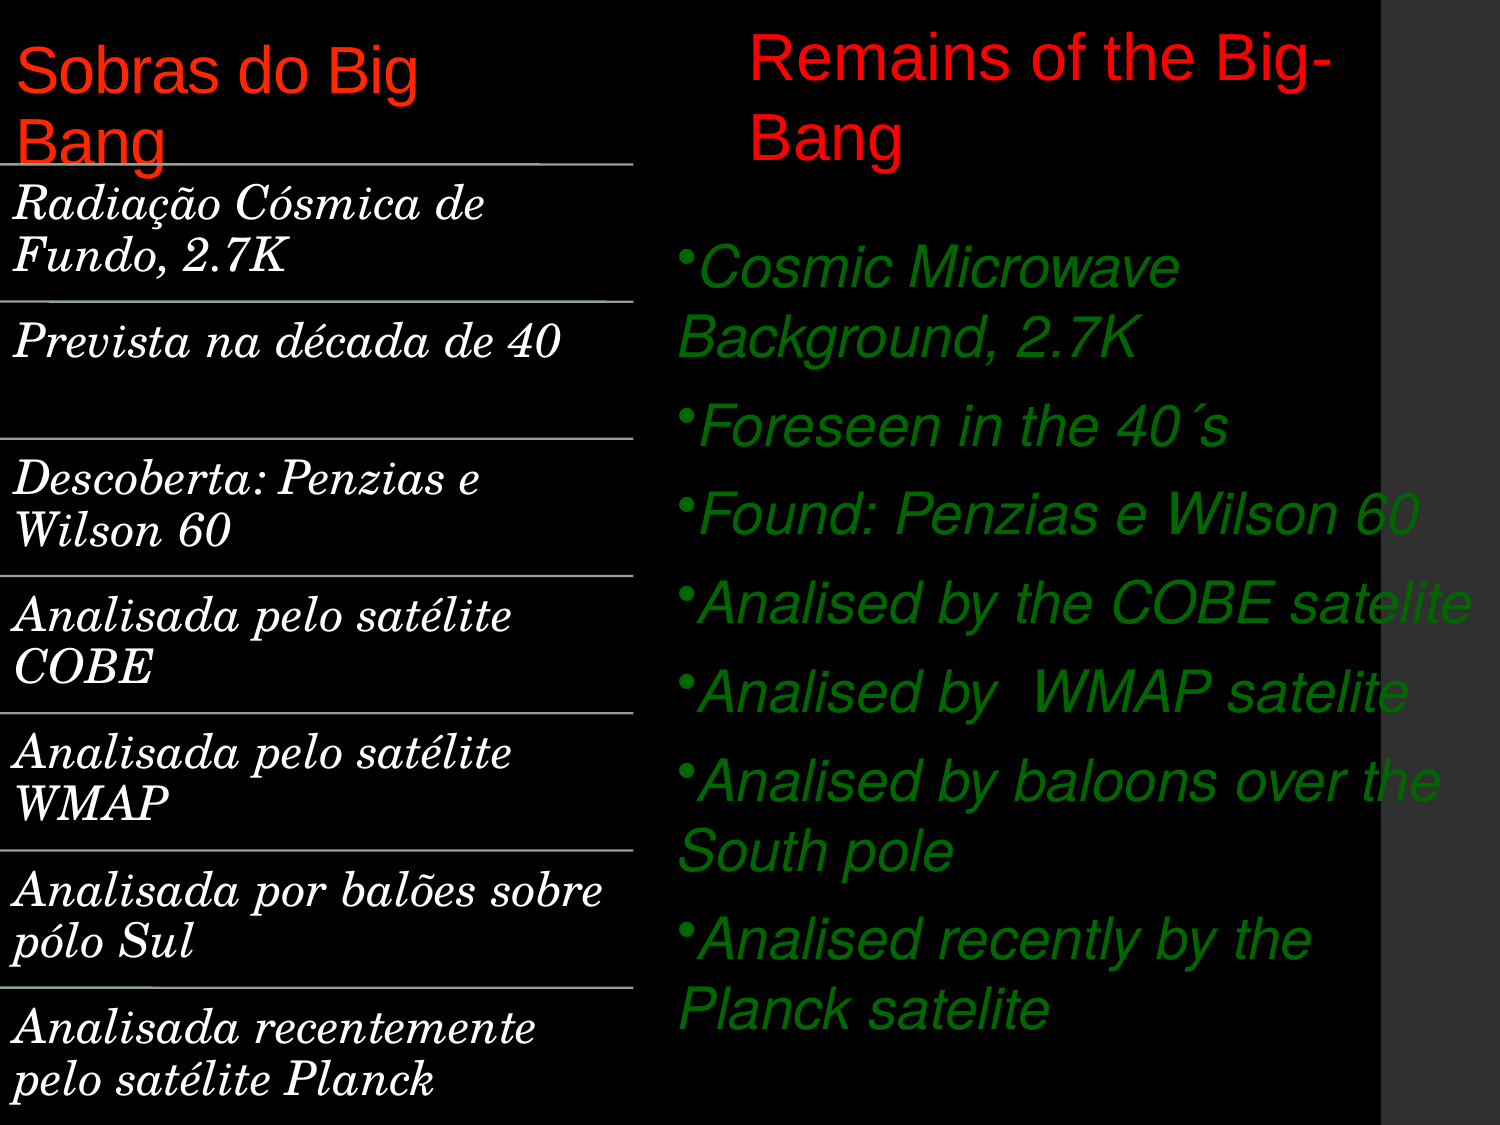

Sobras do Big Bang
Remains of the Big-Bang
Radiação Cósmica de Fundo, 2.7K
Prevista na década de 40
Descoberta: Penzias e Wilson 60
Analisada pelo satélite COBE
Analisada pelo satélite WMAP
Analisada por balões sobre pólo Sul
Analisada recentemente pelo satélite Planck
Cosmic Microwave Background, 2.7K
Foreseen in the 40´s
Found: Penzias e Wilson 60
Analised by the COBE satelite
Analised by  WMAP satelite
Analised by baloons over the South pole
Analised recently by the Planck satelite